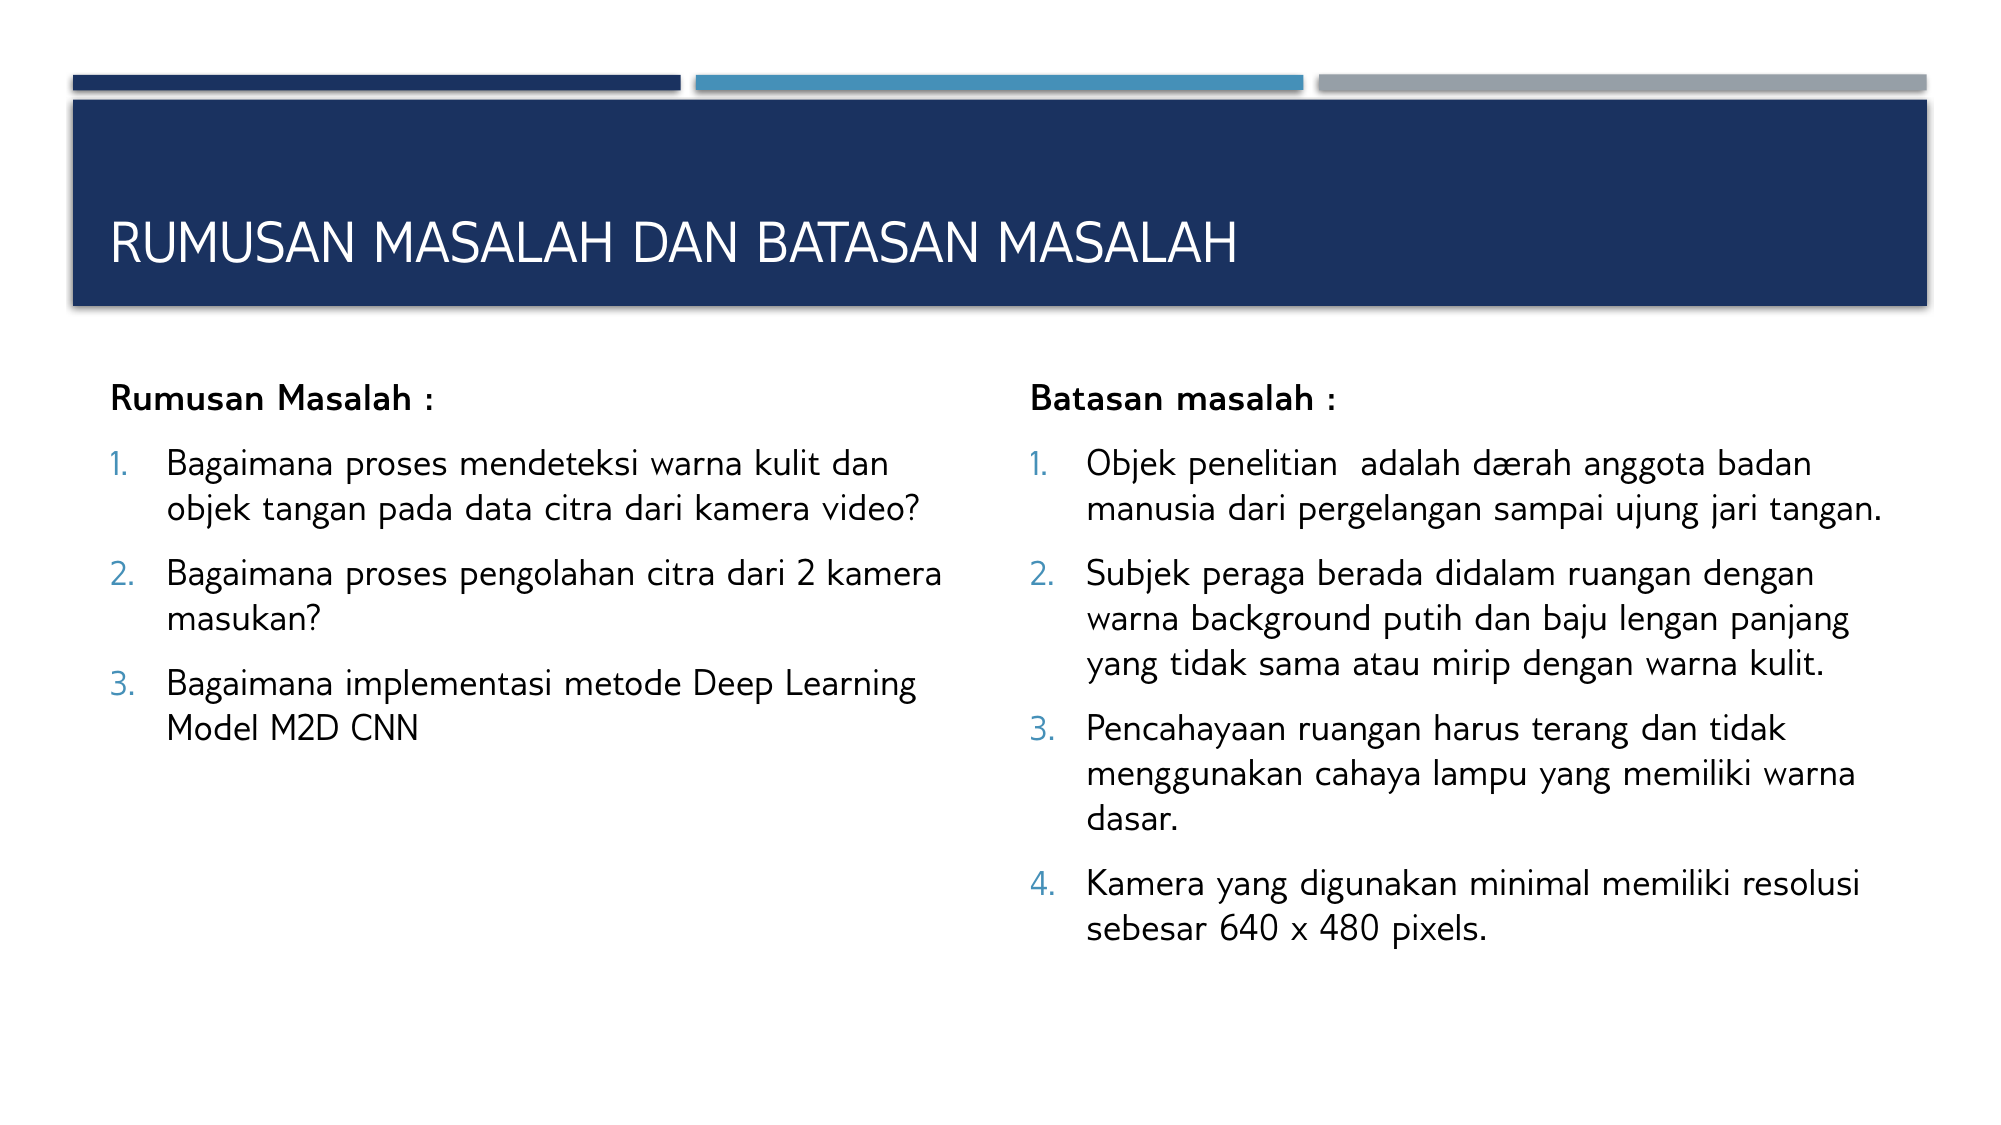

# Rumusan Masalah Dan Batasan Masalah
Rumusan Masalah :
Bagaimana proses mendeteksi warna kulit dan objek tangan pada data citra dari kamera video?
Bagaimana proses pengolahan citra dari 2 kamera masukan?
Bagaimana implementasi metode Deep Learning Model M2D CNN

Batasan masalah :
Objek penelitian  adalah daerah anggota badan manusia dari pergelangan sampai ujung jari tangan.
Subjek peraga berada didalam ruangan dengan warna background putih dan baju lengan panjang yang tidak sama atau mirip dengan warna kulit.
Pencahayaan ruangan harus terang dan tidak menggunakan cahaya lampu yang memiliki warna dasar.
Kamera yang digunakan minimal memiliki resolusi sebesar 640 x 480 pixels.